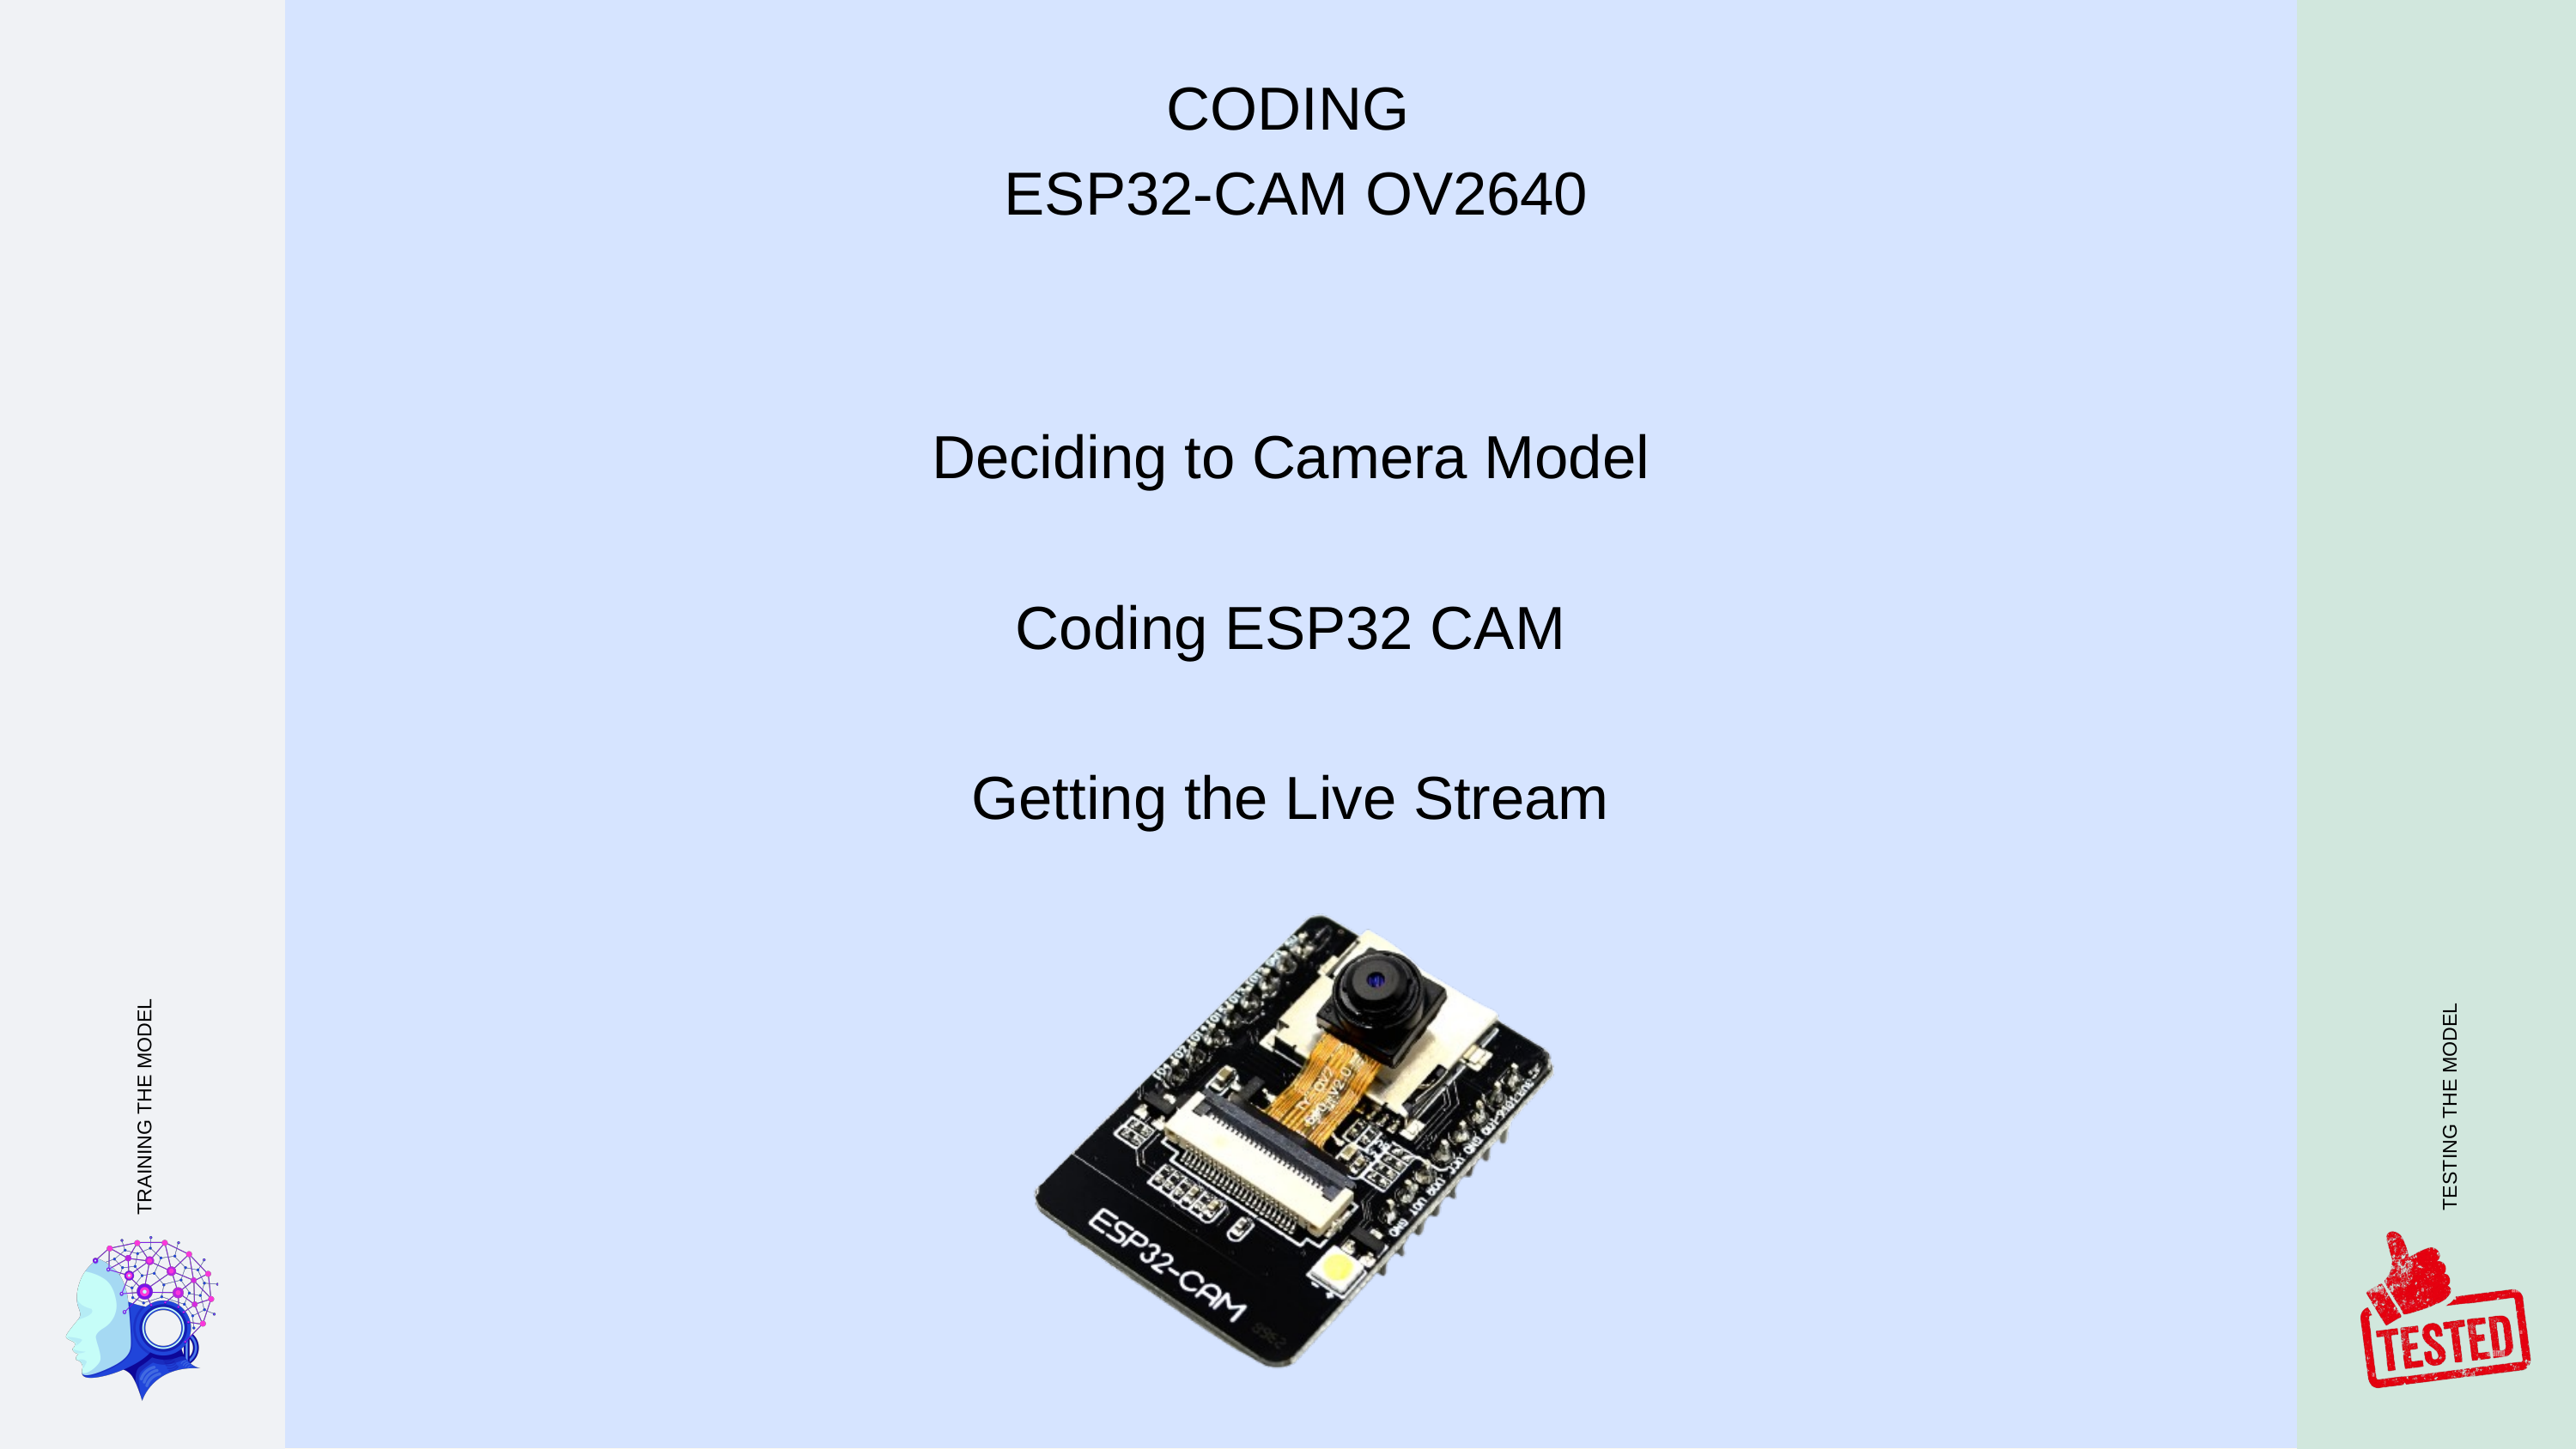

CODING
 ESP32-CAM OV2640
Deciding to Camera Model

Coding ESP32 CAM

Getting the Live Stream

TRAINING THE MODEL
TESTING THE MODEL